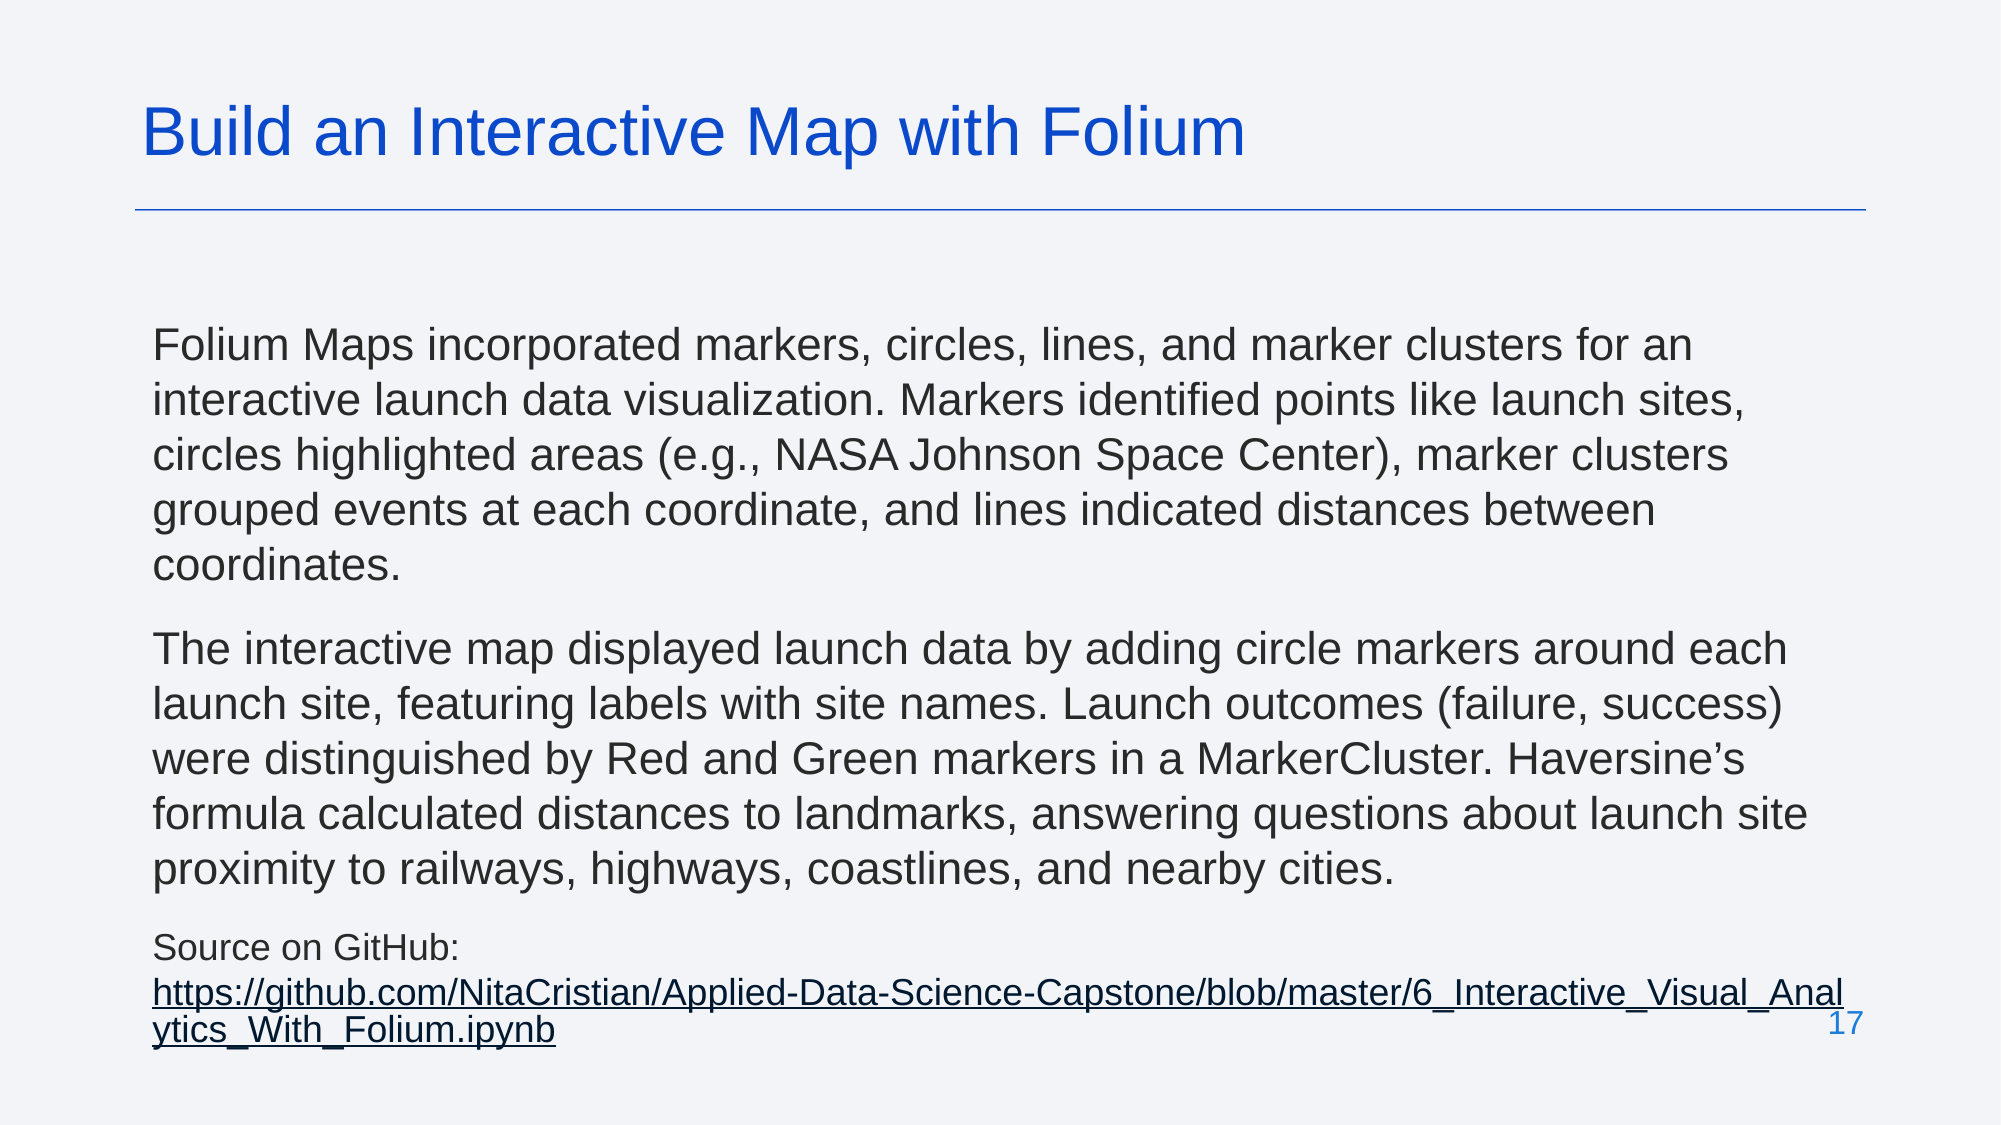

Build an Interactive Map with Folium
Folium Maps incorporated markers, circles, lines, and marker clusters for an interactive launch data visualization. Markers identified points like launch sites, circles highlighted areas (e.g., NASA Johnson Space Center), marker clusters grouped events at each coordinate, and lines indicated distances between coordinates.
The interactive map displayed launch data by adding circle markers around each launch site, featuring labels with site names. Launch outcomes (failure, success) were distinguished by Red and Green markers in a MarkerCluster. Haversine’s formula calculated distances to landmarks, answering questions about launch site proximity to railways, highways, coastlines, and nearby cities.
Source on GitHub: https://github.com/NitaCristian/Applied-Data-Science-Capstone/blob/master/6_Interactive_Visual_Analytics_With_Folium.ipynb
17